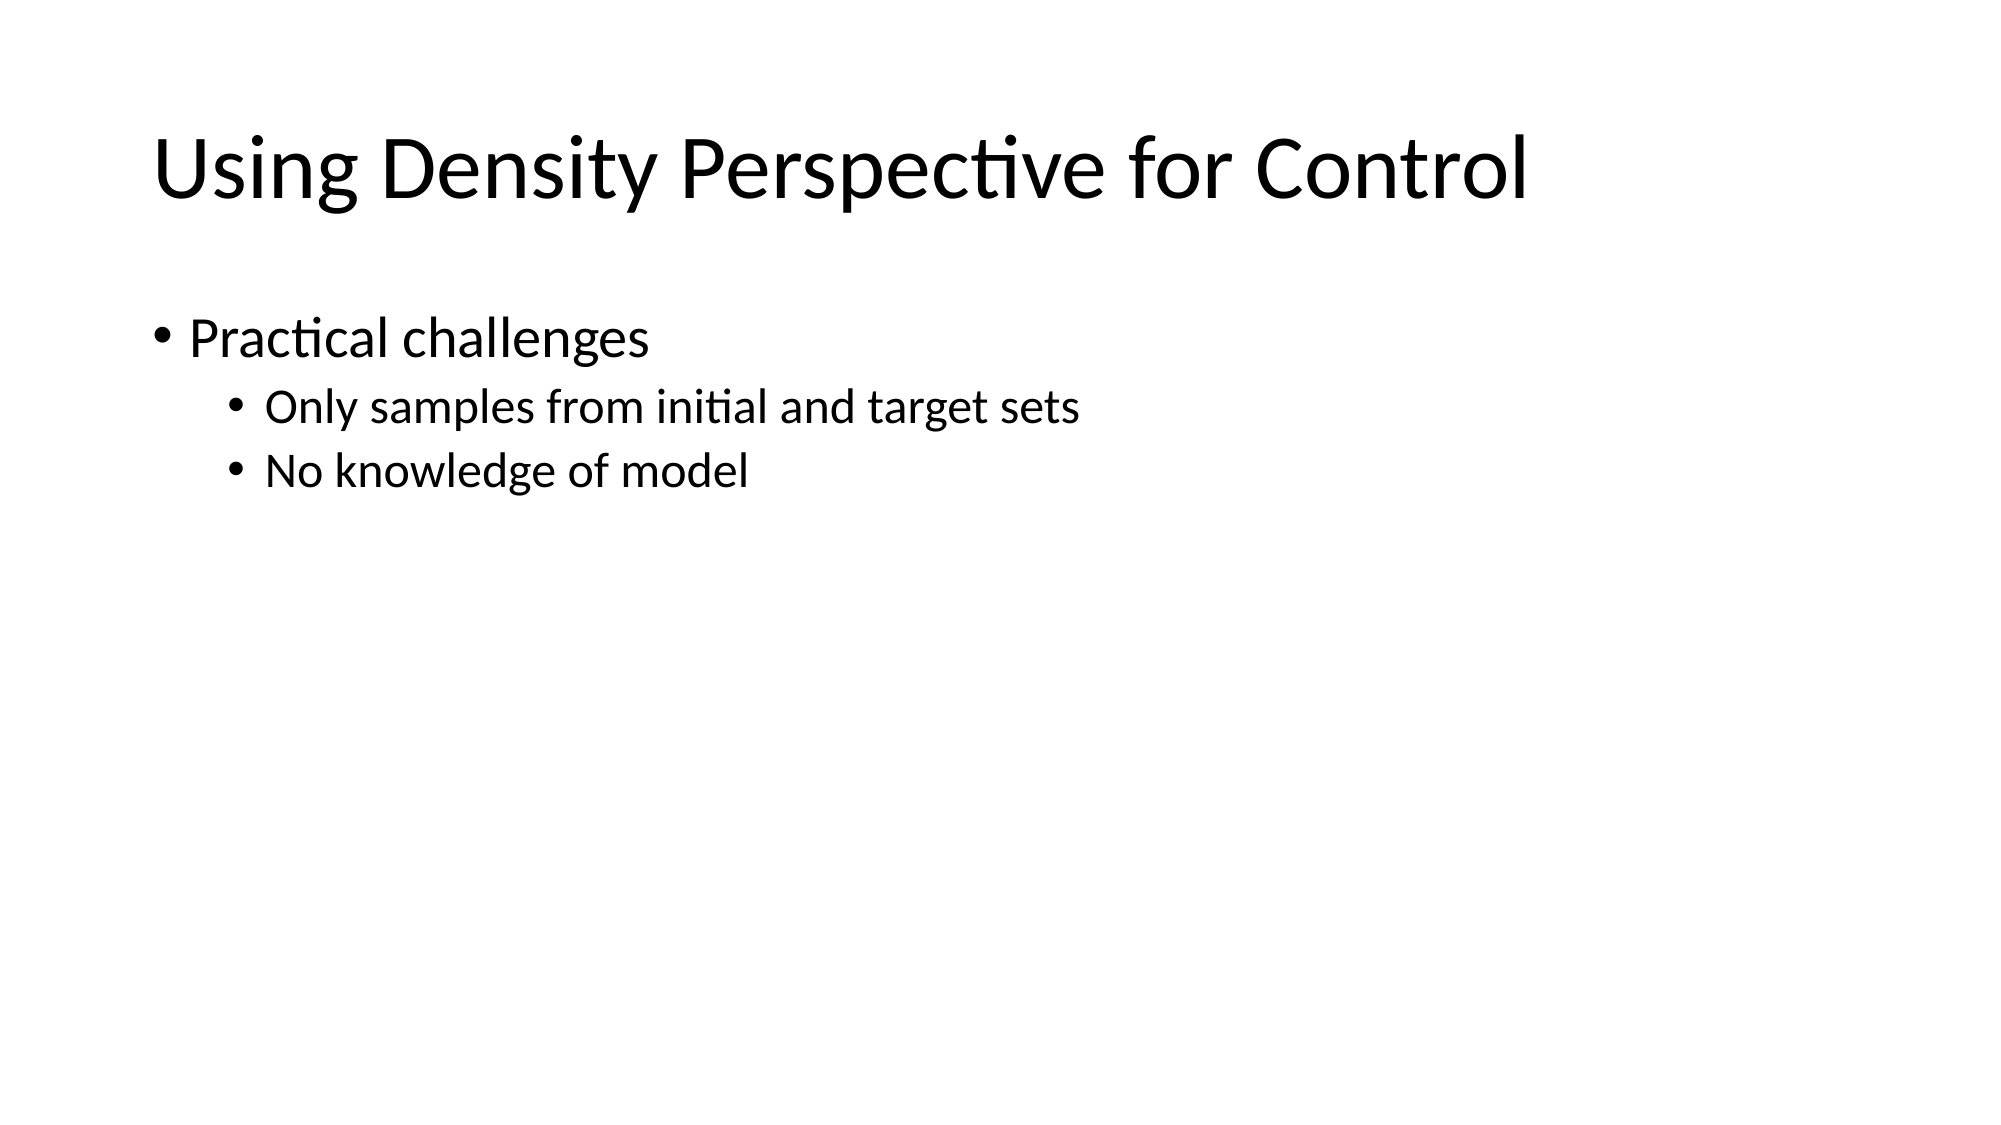

# Using Density Perspective for Control
Practical challenges
Only samples from initial and target sets
No knowledge of model